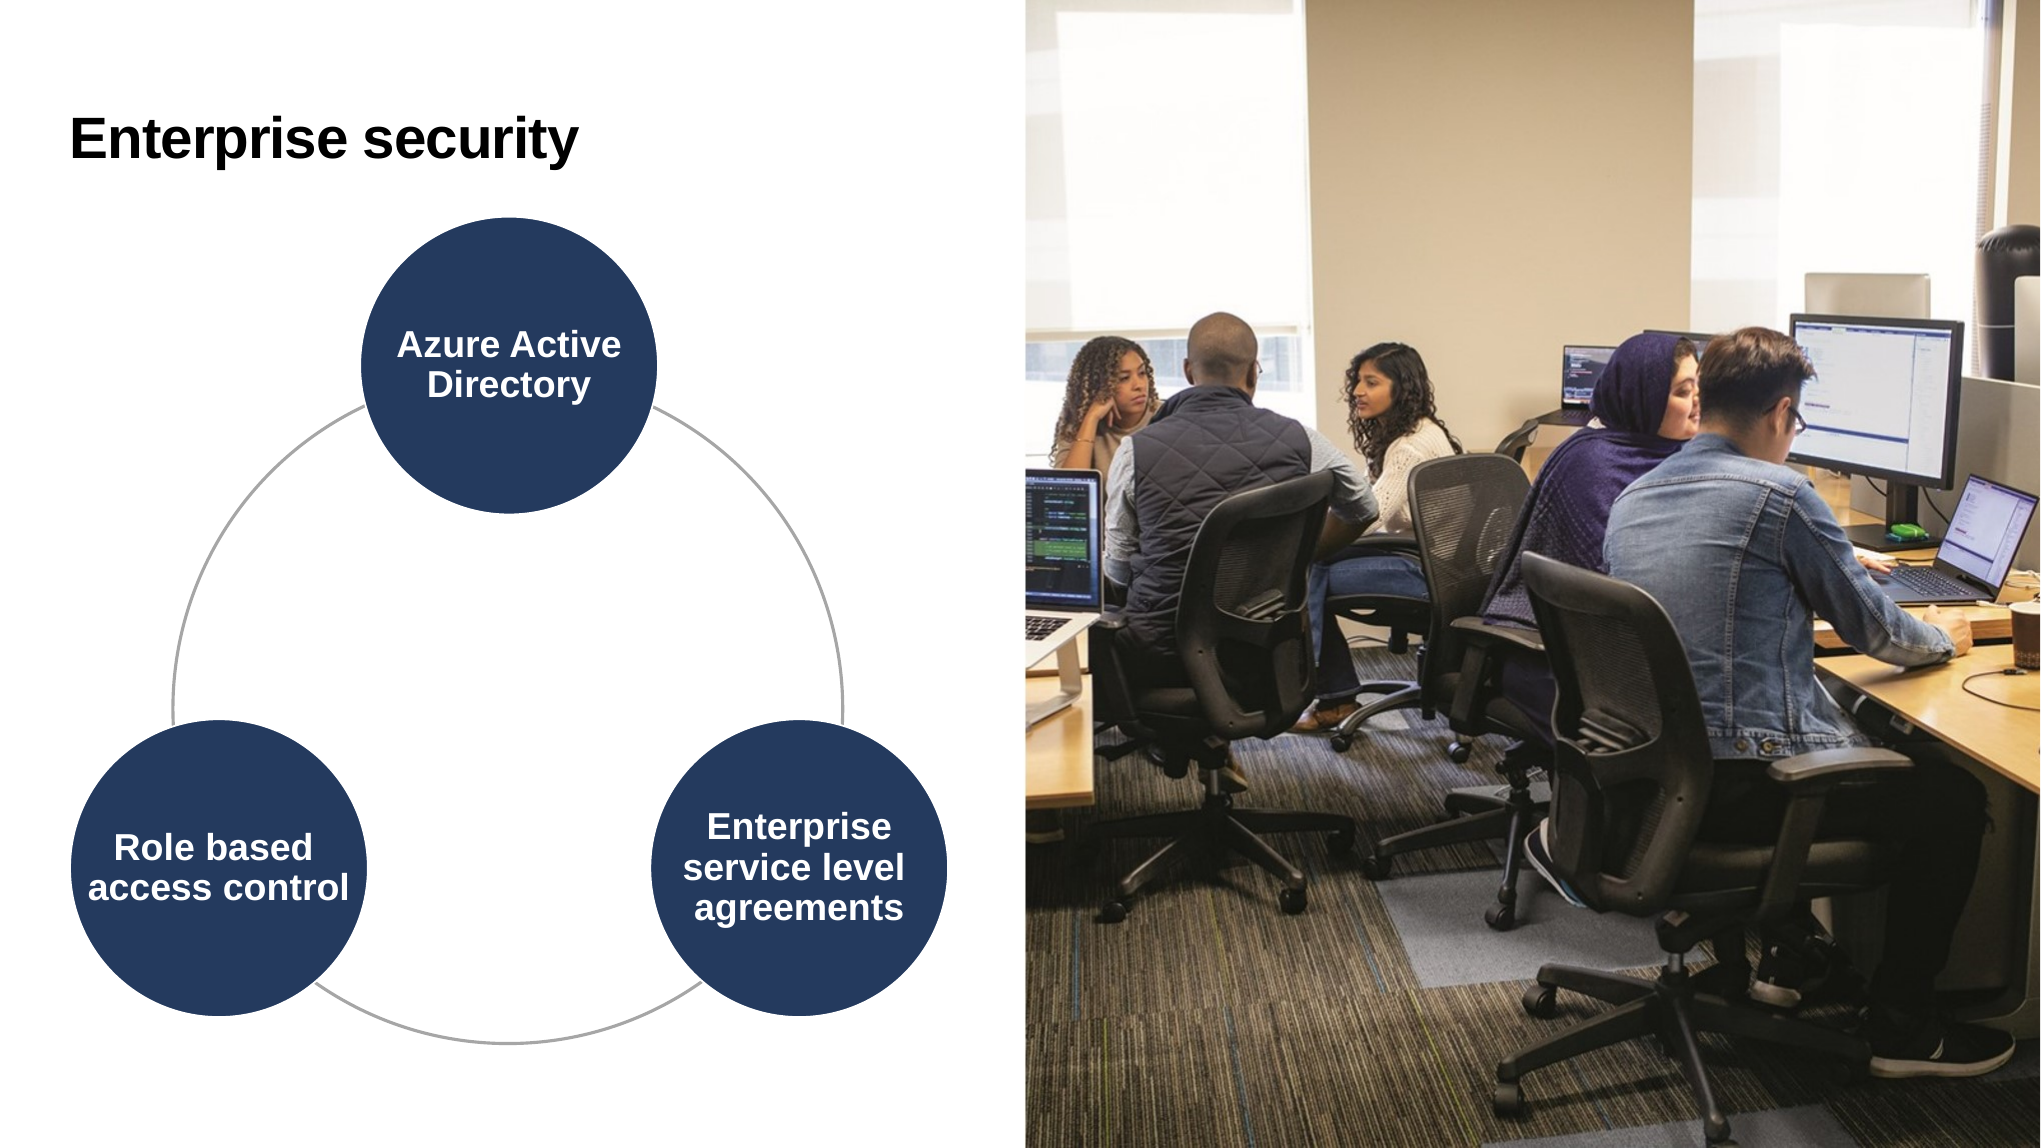

# Enterprise security
Azure Active Directory

Role based
access control
Enterprise service level
agreements